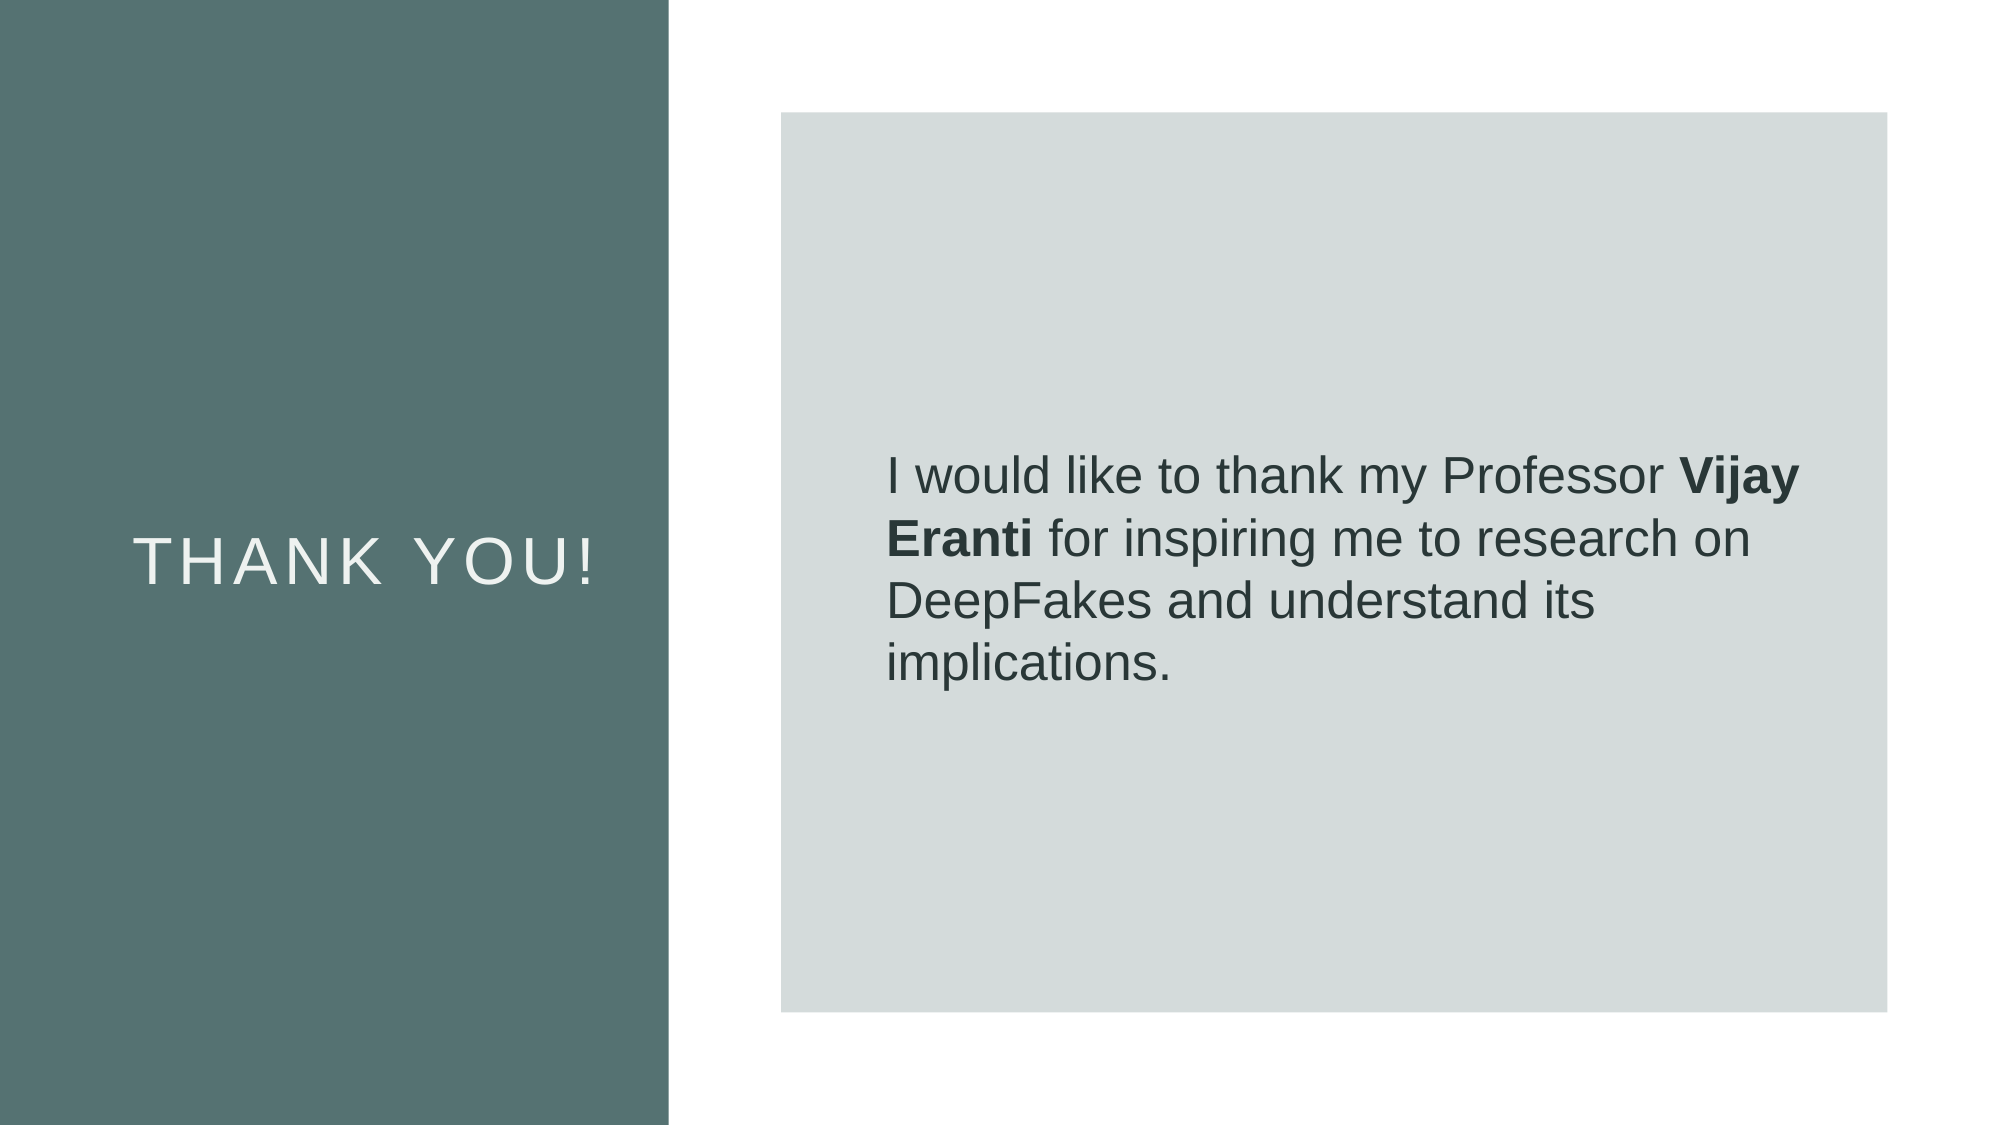

I would like to thank my Professor Vijay Eranti for inspiring me to research on DeepFakes and understand its implications.
# THANK you!